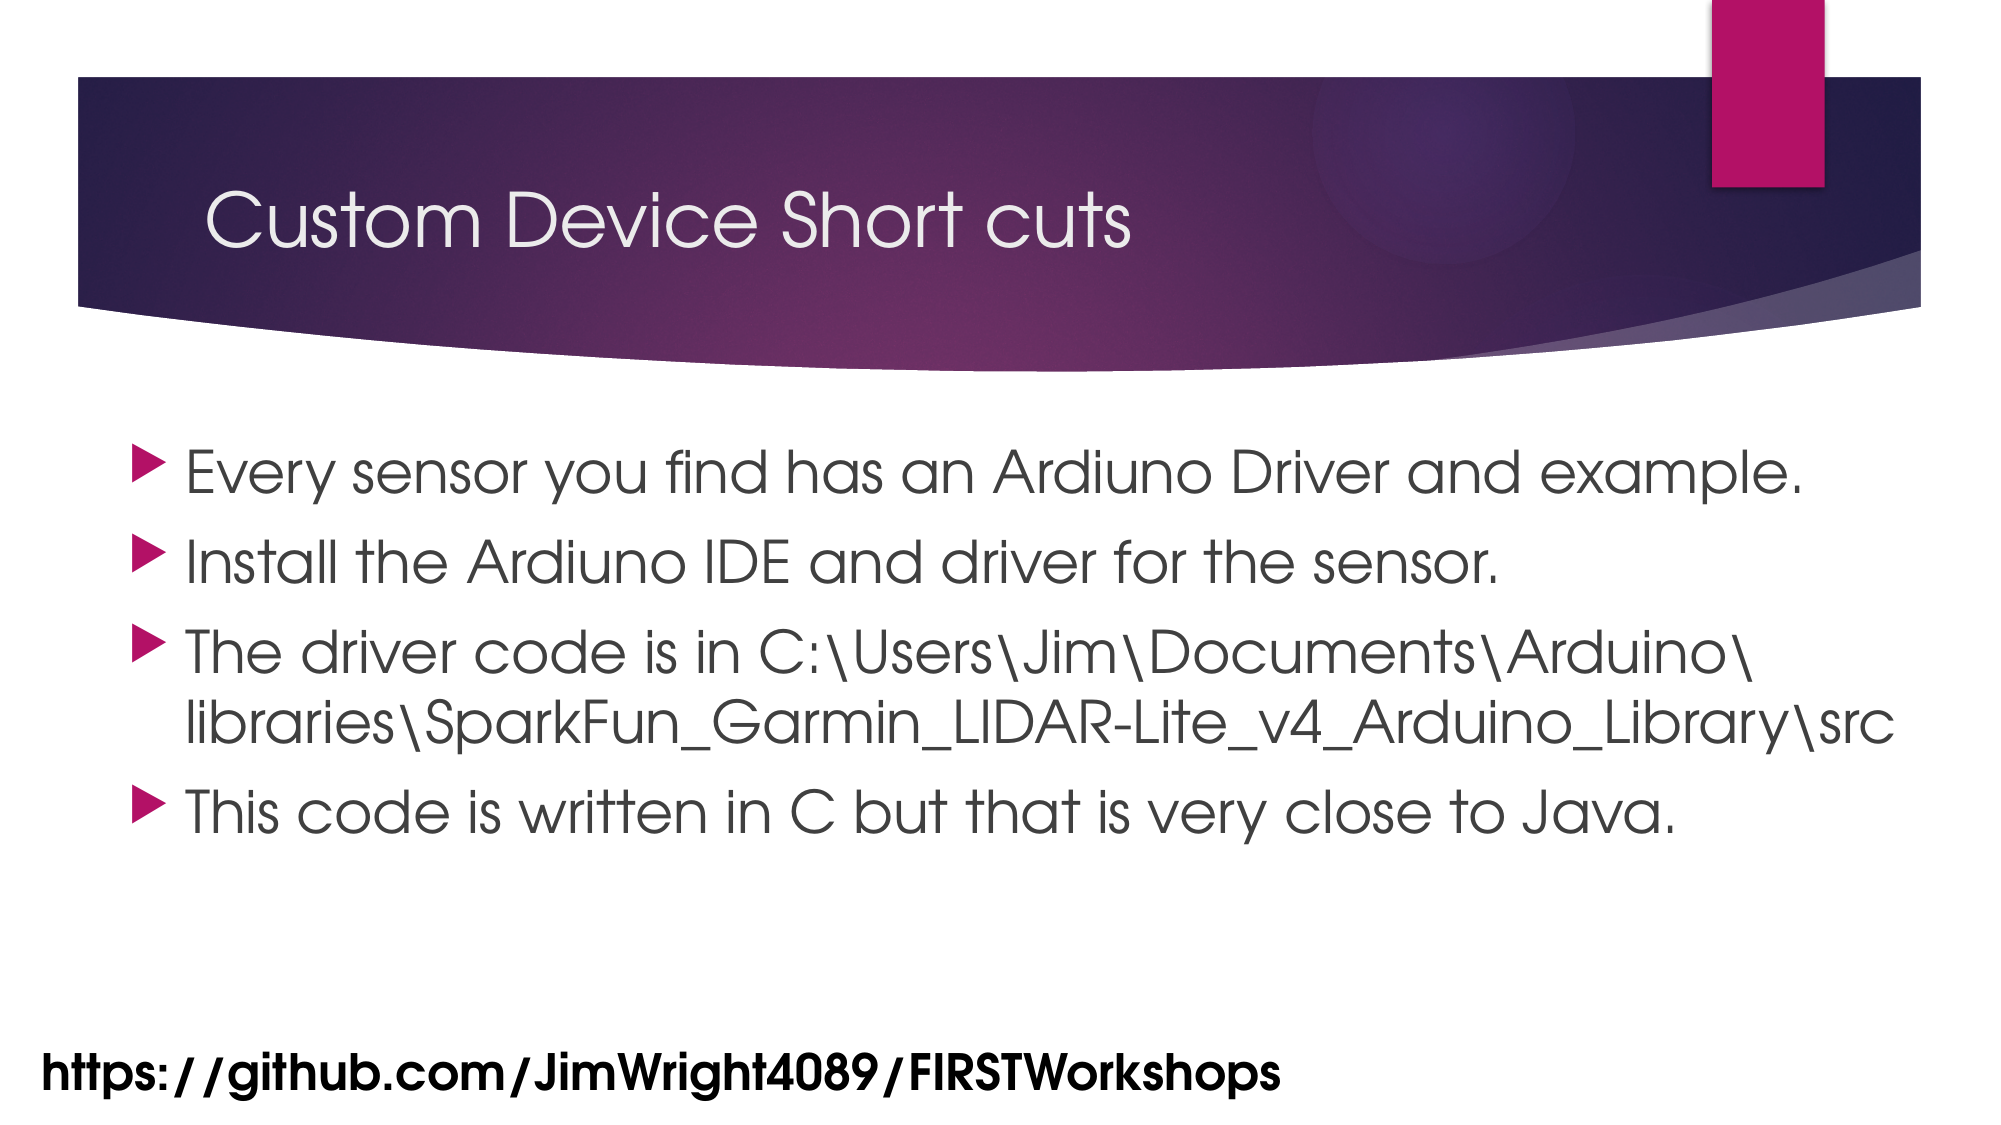

# Custom Device Short cuts
Every sensor you find has an Ardiuno Driver and example.
Install the Ardiuno IDE and driver for the sensor.
The driver code is in C:\Users\Jim\Documents\Arduino\libraries\SparkFun_Garmin_LIDAR-Lite_v4_Arduino_Library\src
This code is written in C but that is very close to Java.
https://github.com/JimWright4089/FIRSTWorkshops